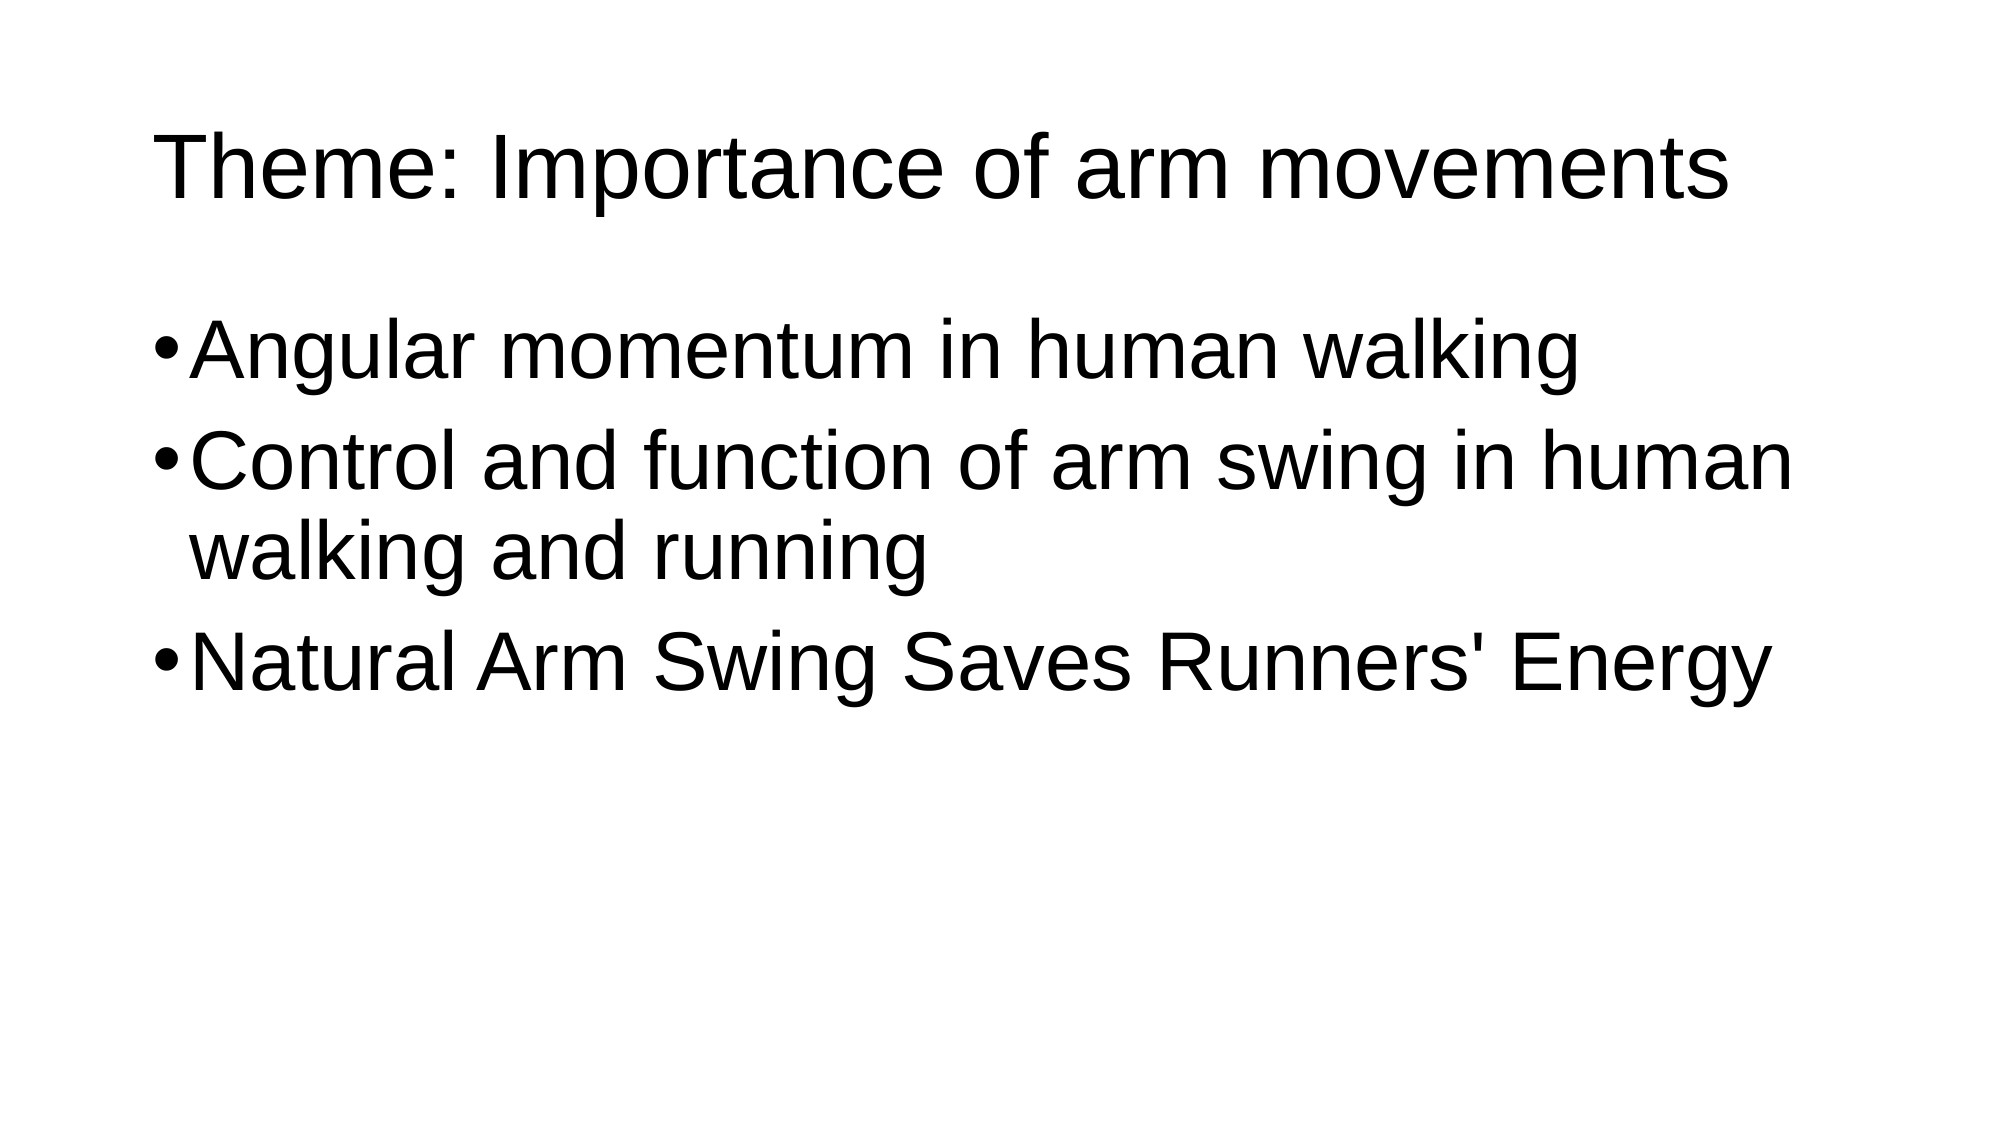

# Theme: Importance of arm movements
Angular momentum in human walking
Control and function of arm swing in human walking and running
Natural Arm Swing Saves Runners' Energy